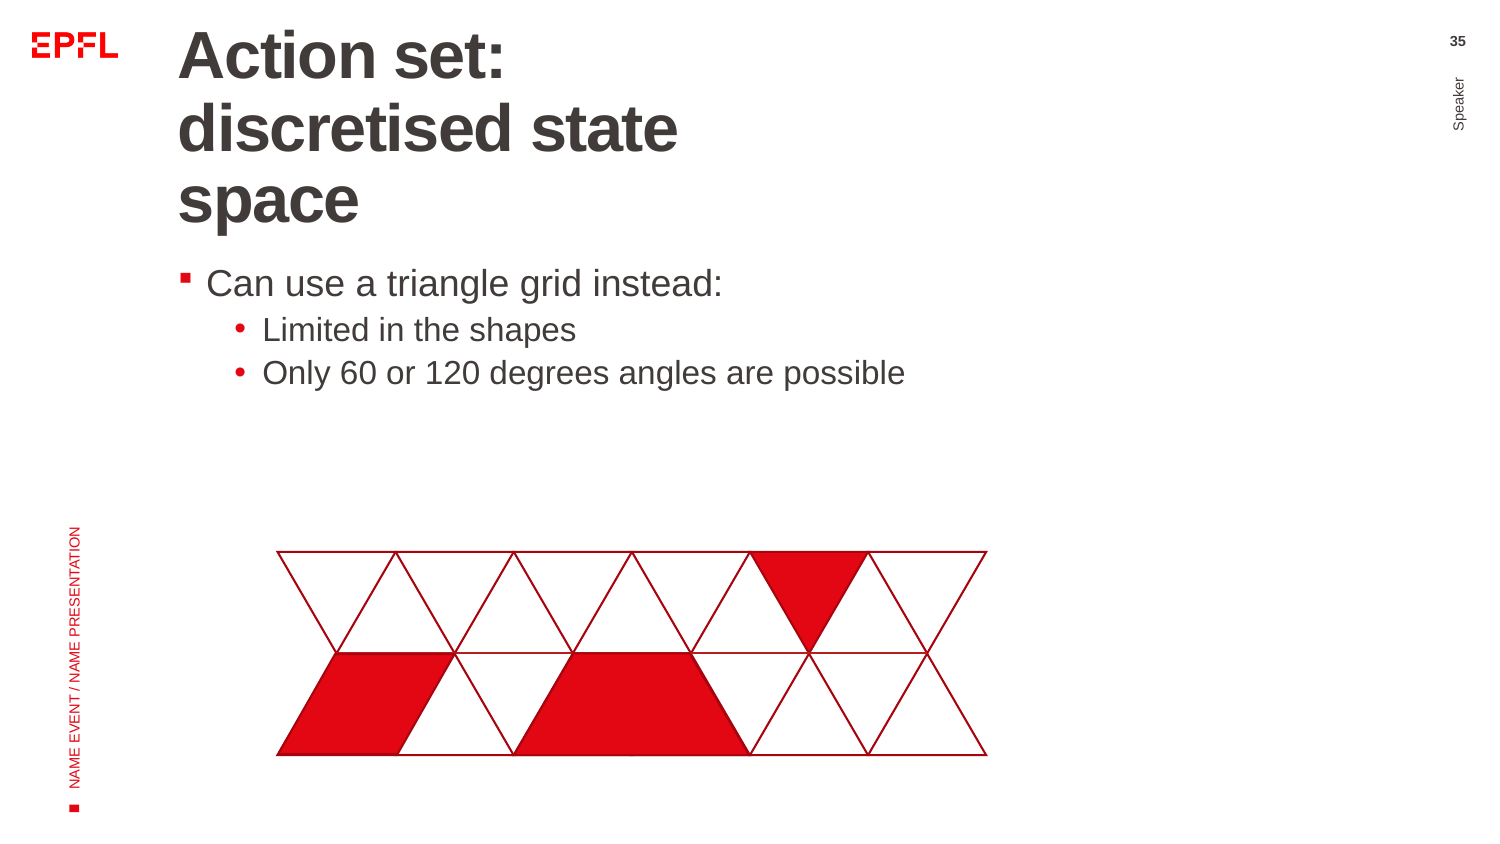

# Action set: discretised state space
35
Can use a triangle grid instead:
Limited in the shapes
Only 60 or 120 degrees angles are possible
Speaker
NAME EVENT / NAME PRESENTATION